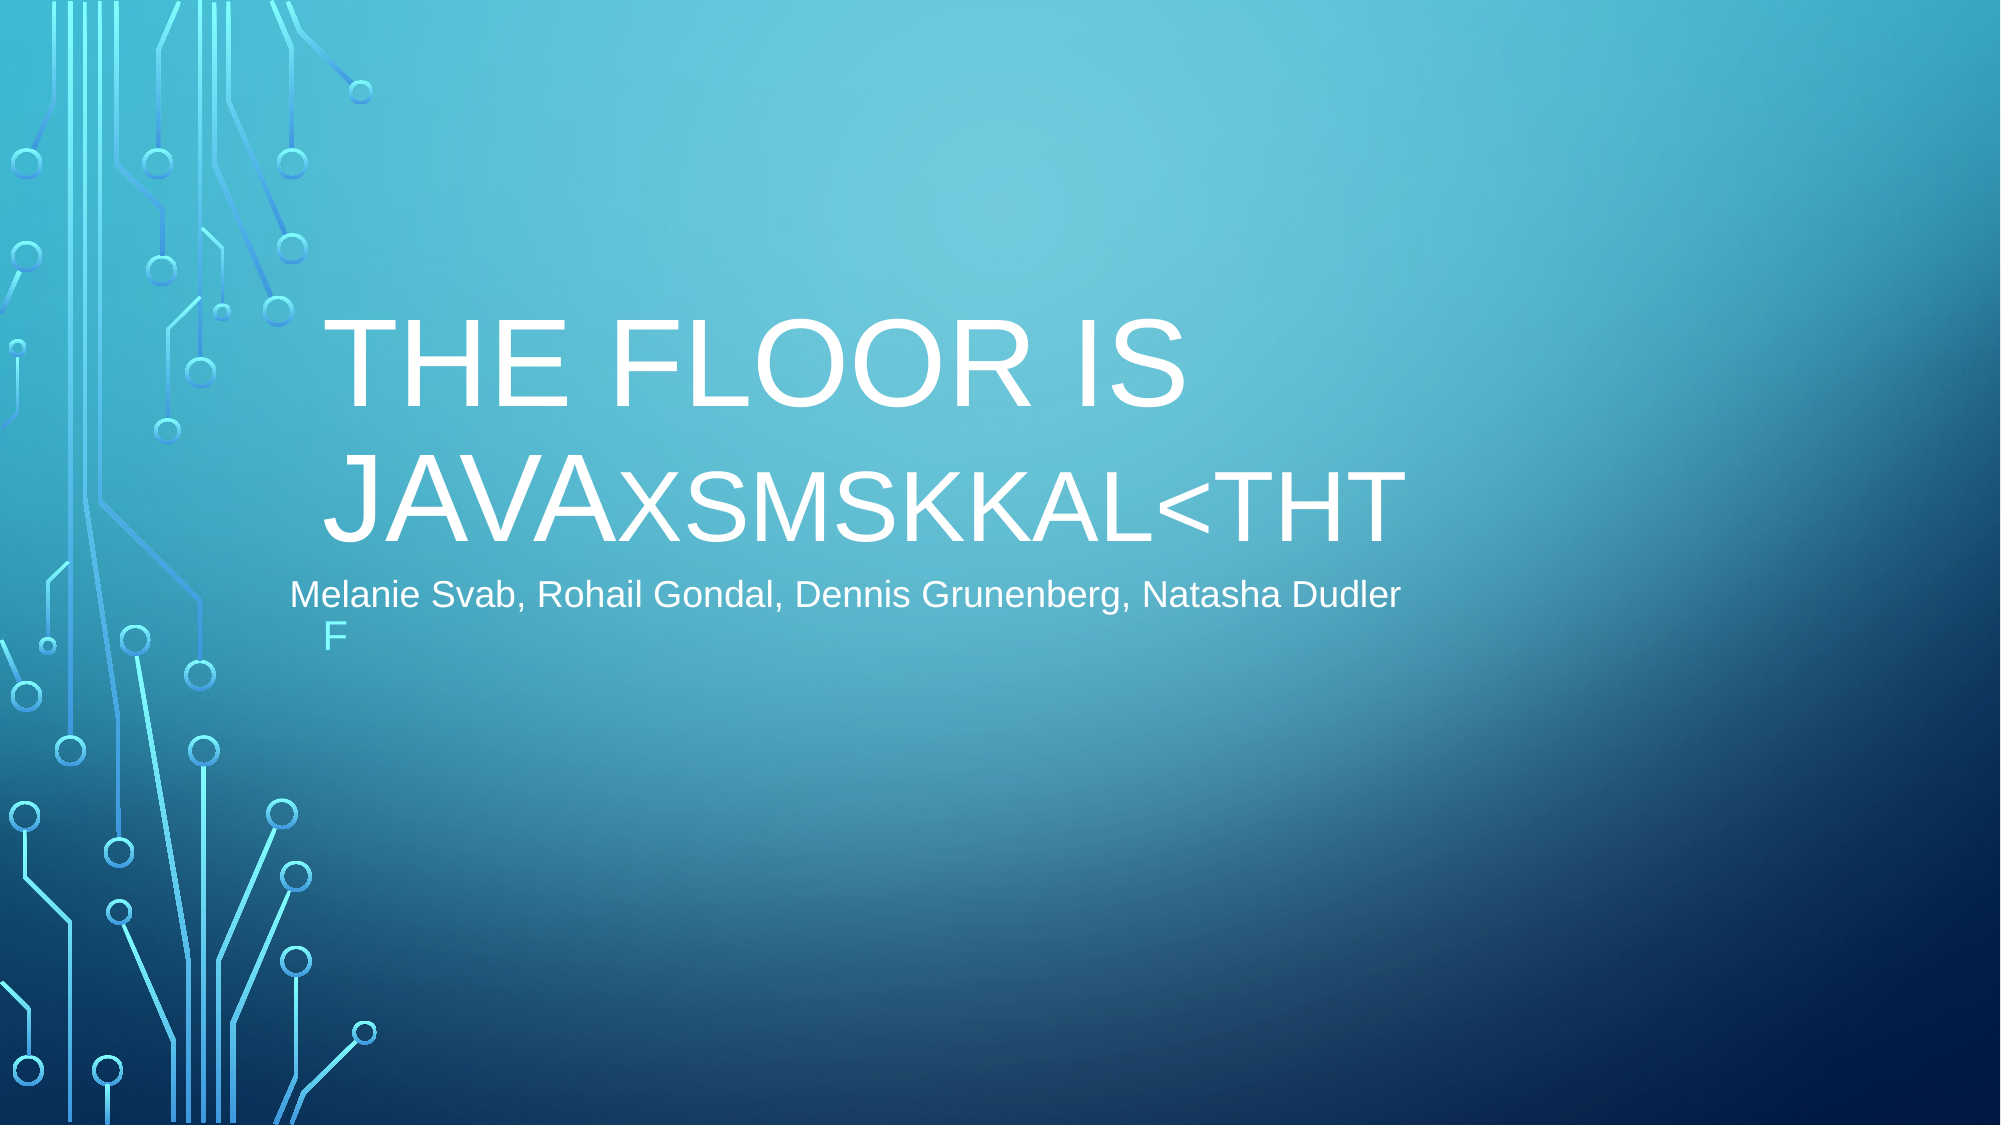

# the floor is javaxsmskkal<Tht
Melanie Svab, Rohail Gondal, Dennis Grunenberg, Natasha Dudler
f